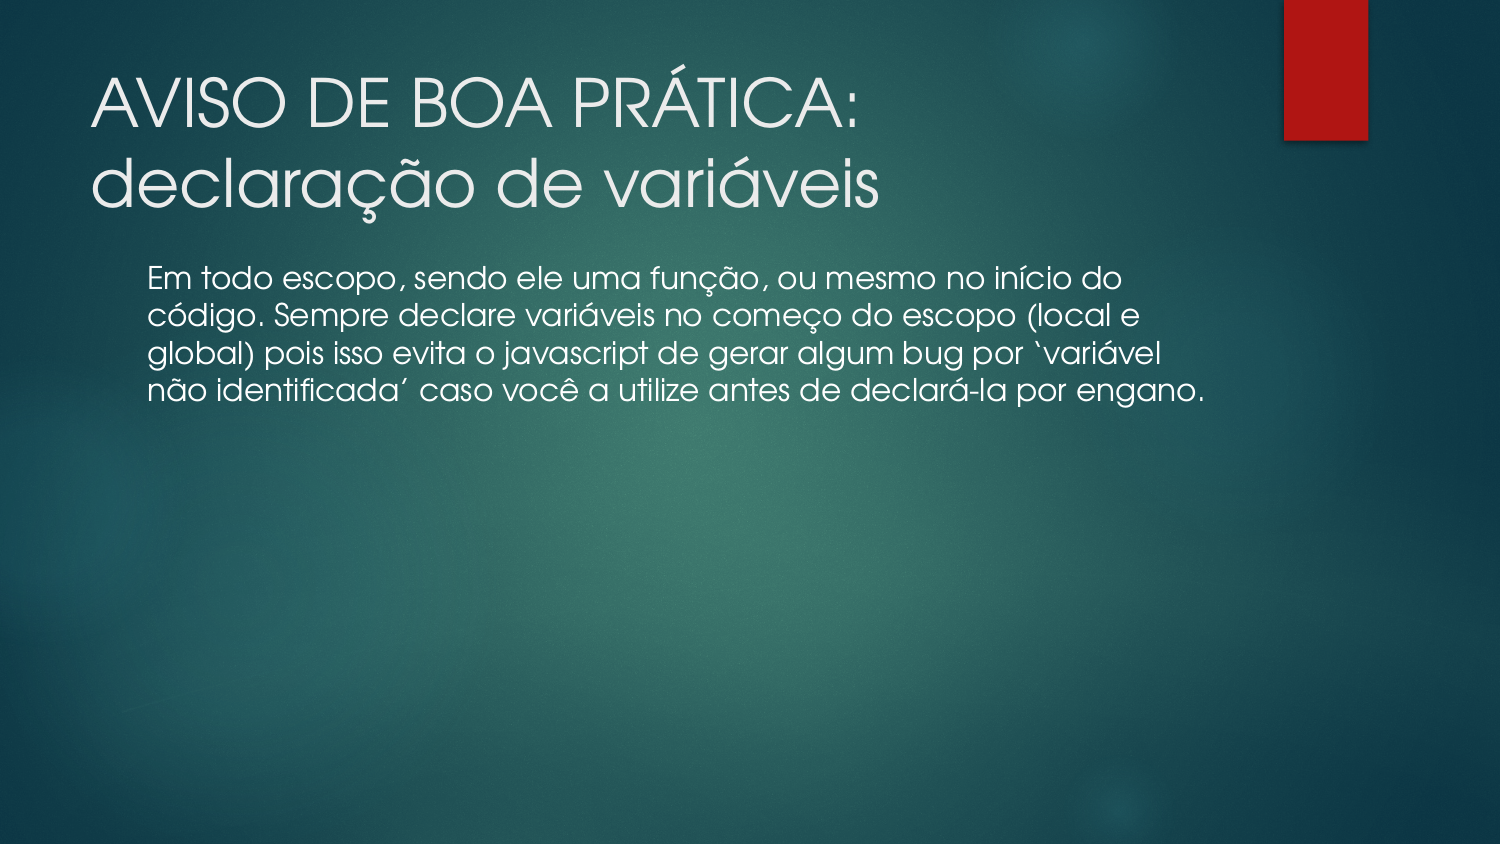

# AVISO DE BOA PRÁTICA: declaração de variáveis
Em todo escopo, sendo ele uma função, ou mesmo no início do código. Sempre declare variáveis no começo do escopo (local e global) pois isso evita o javascript de gerar algum bug por ‘variável não identificada’ caso você a utilize antes de declará-la por engano.